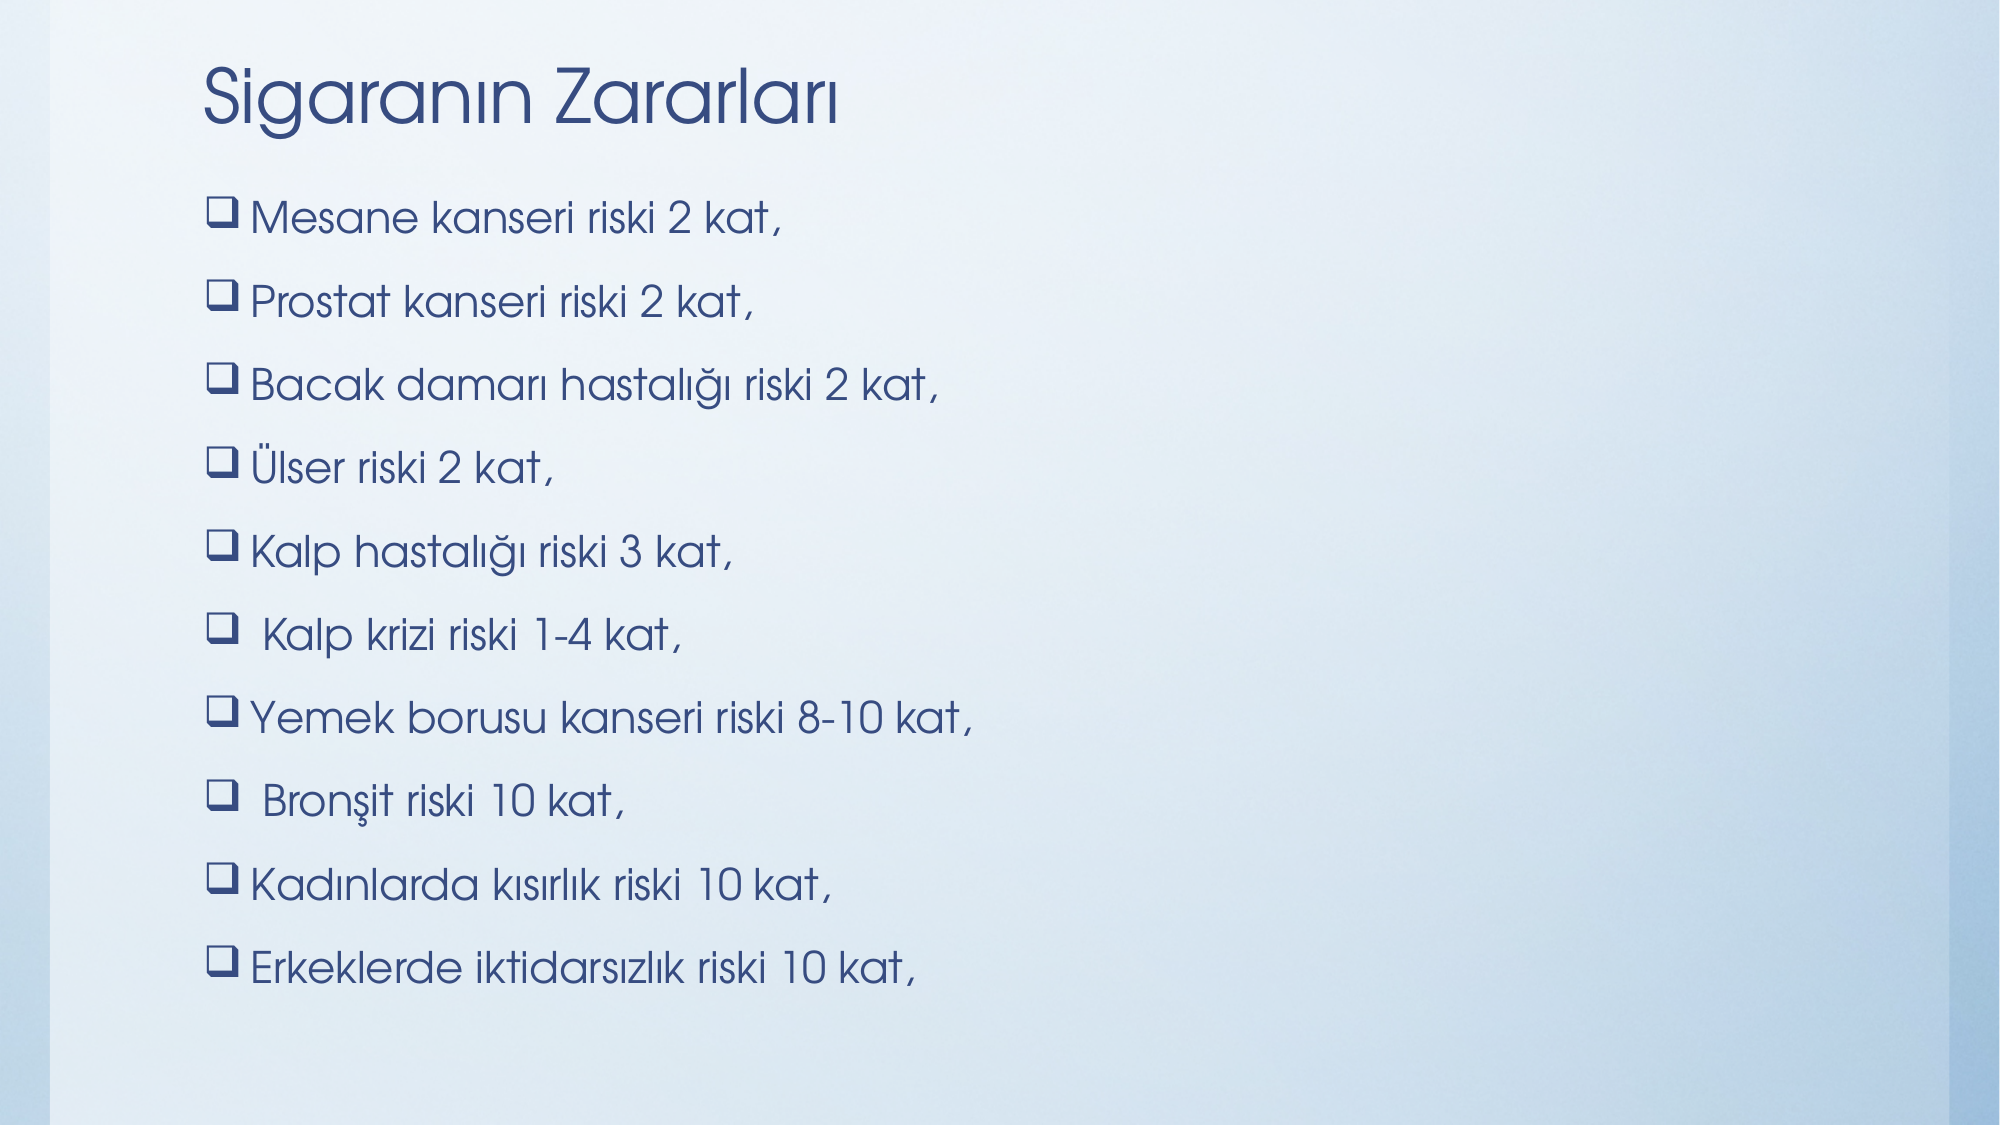

# Sigaranın Zararları
Mesane kanseri riski 2 kat,
Prostat kanseri riski 2 kat,
Bacak damarı hastalığı riski 2 kat,
Ülser riski 2 kat,
Kalp hastalığı riski 3 kat,
 Kalp krizi riski 1-4 kat,
Yemek borusu kanseri riski 8-10 kat,
 Bronşit riski 10 kat,
Kadınlarda kısırlık riski 10 kat,
Erkeklerde iktidarsızlık riski 10 kat,